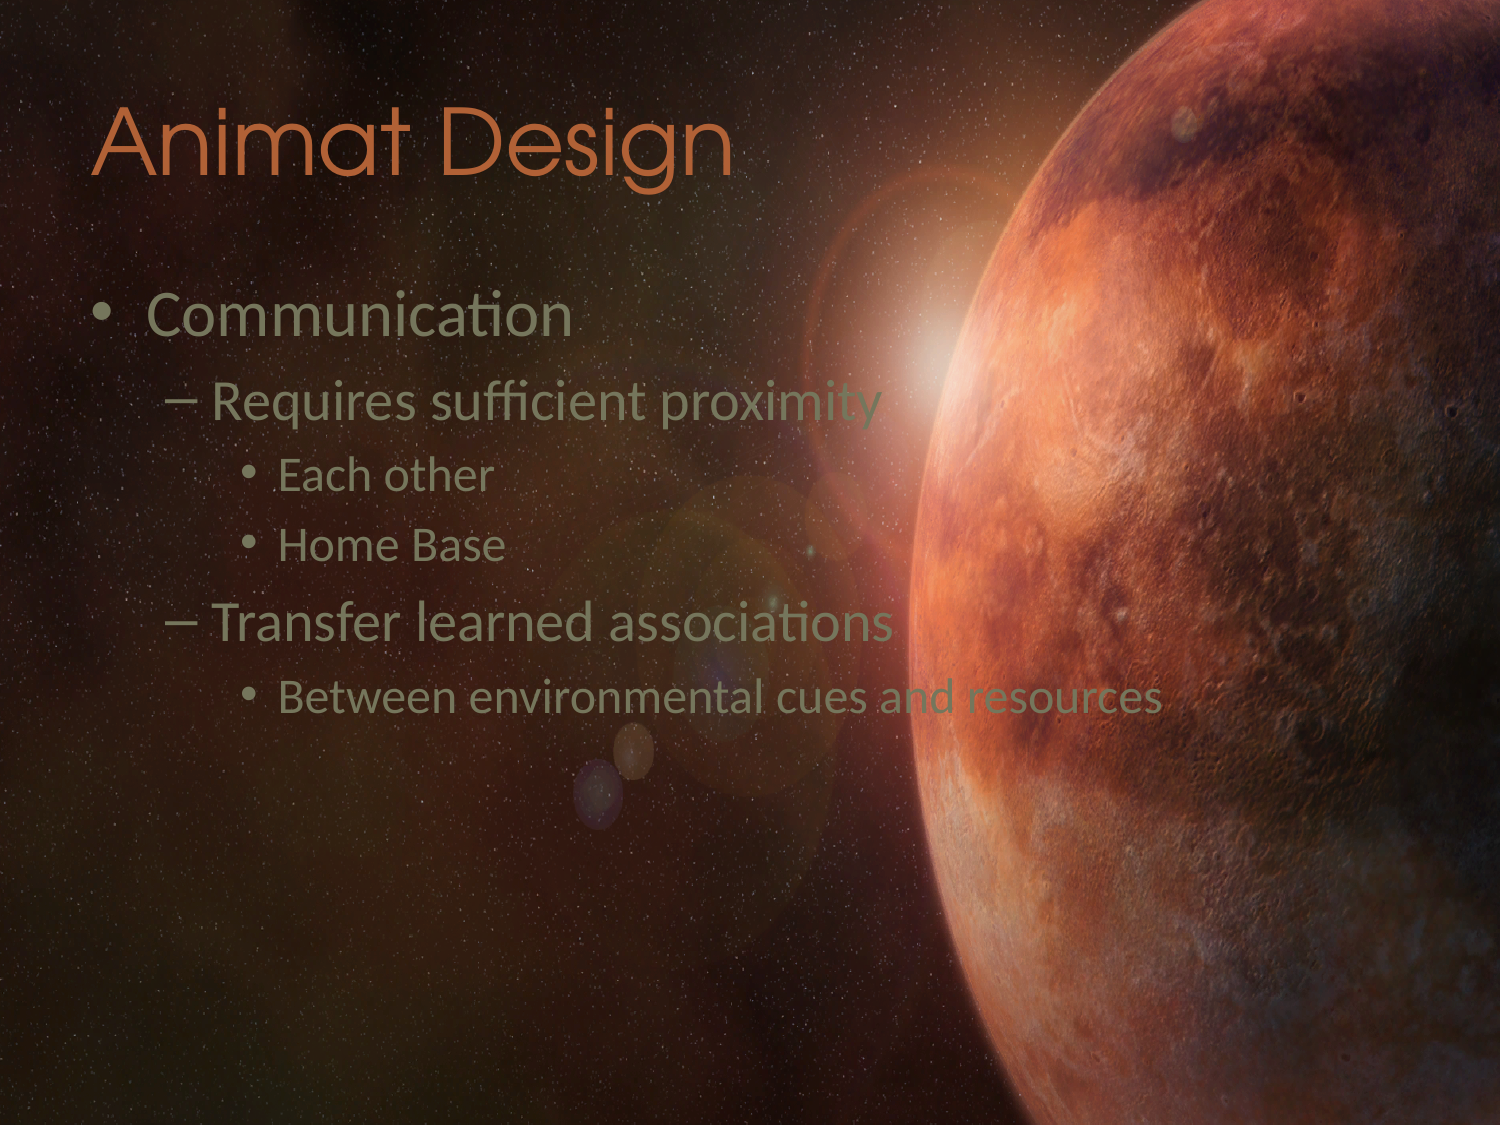

# Animat Design
Communication
Requires sufficient proximity
Each other
Home Base
Transfer learned associations
Between environmental cues and resources